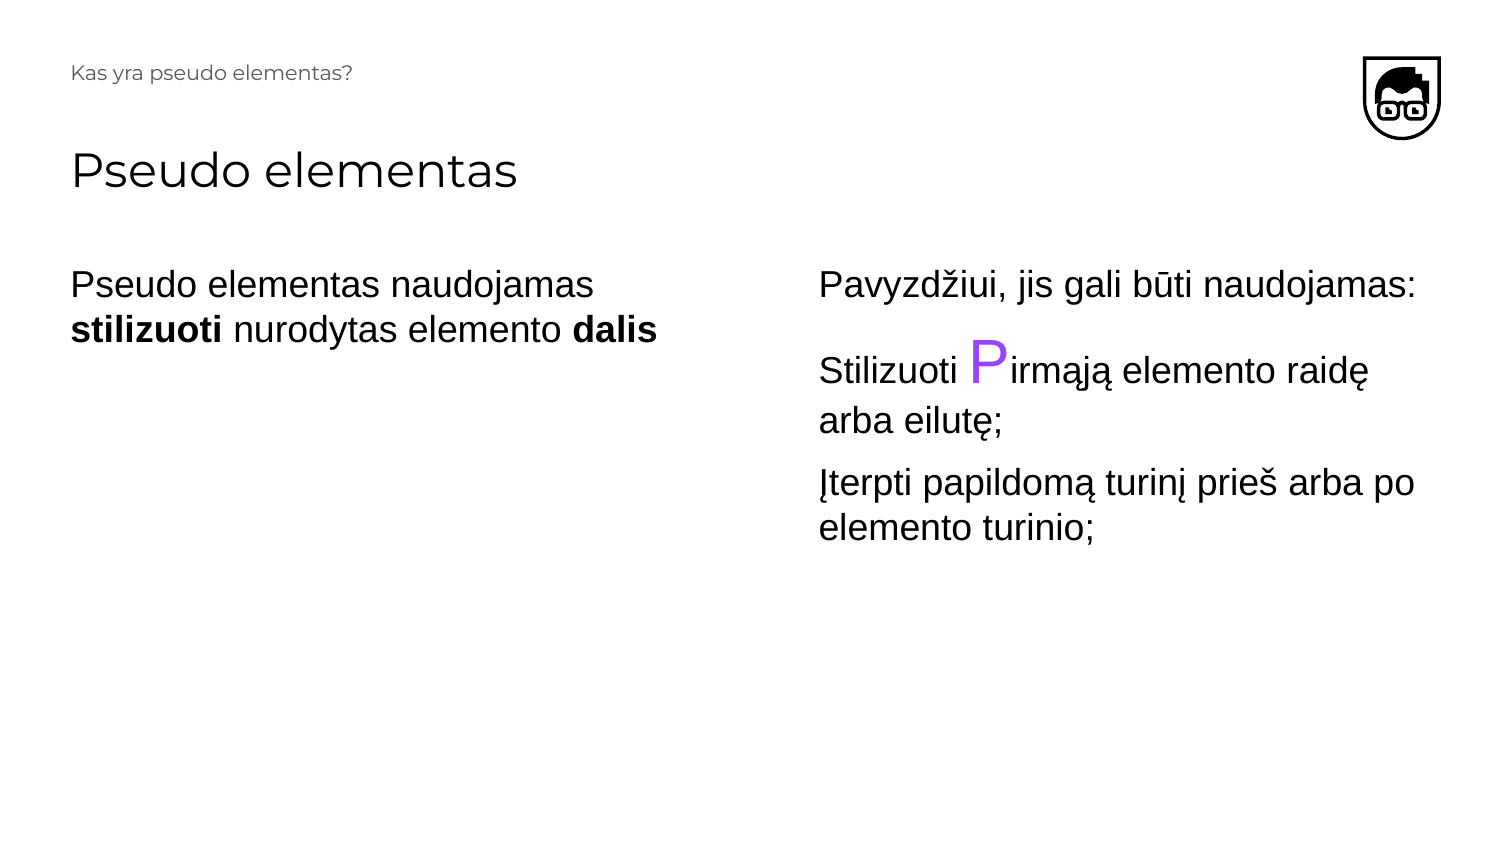

Kas yra pseudo elementas?
# Pseudo elementas
Pseudo elementas naudojamas stilizuoti nurodytas elemento dalis

Pavyzdžiui, jis gali būti naudojamas:
Stilizuoti Pirmąją elemento raidę arba eilutę;
Įterpti papildomą turinį prieš arba po elemento turinio;